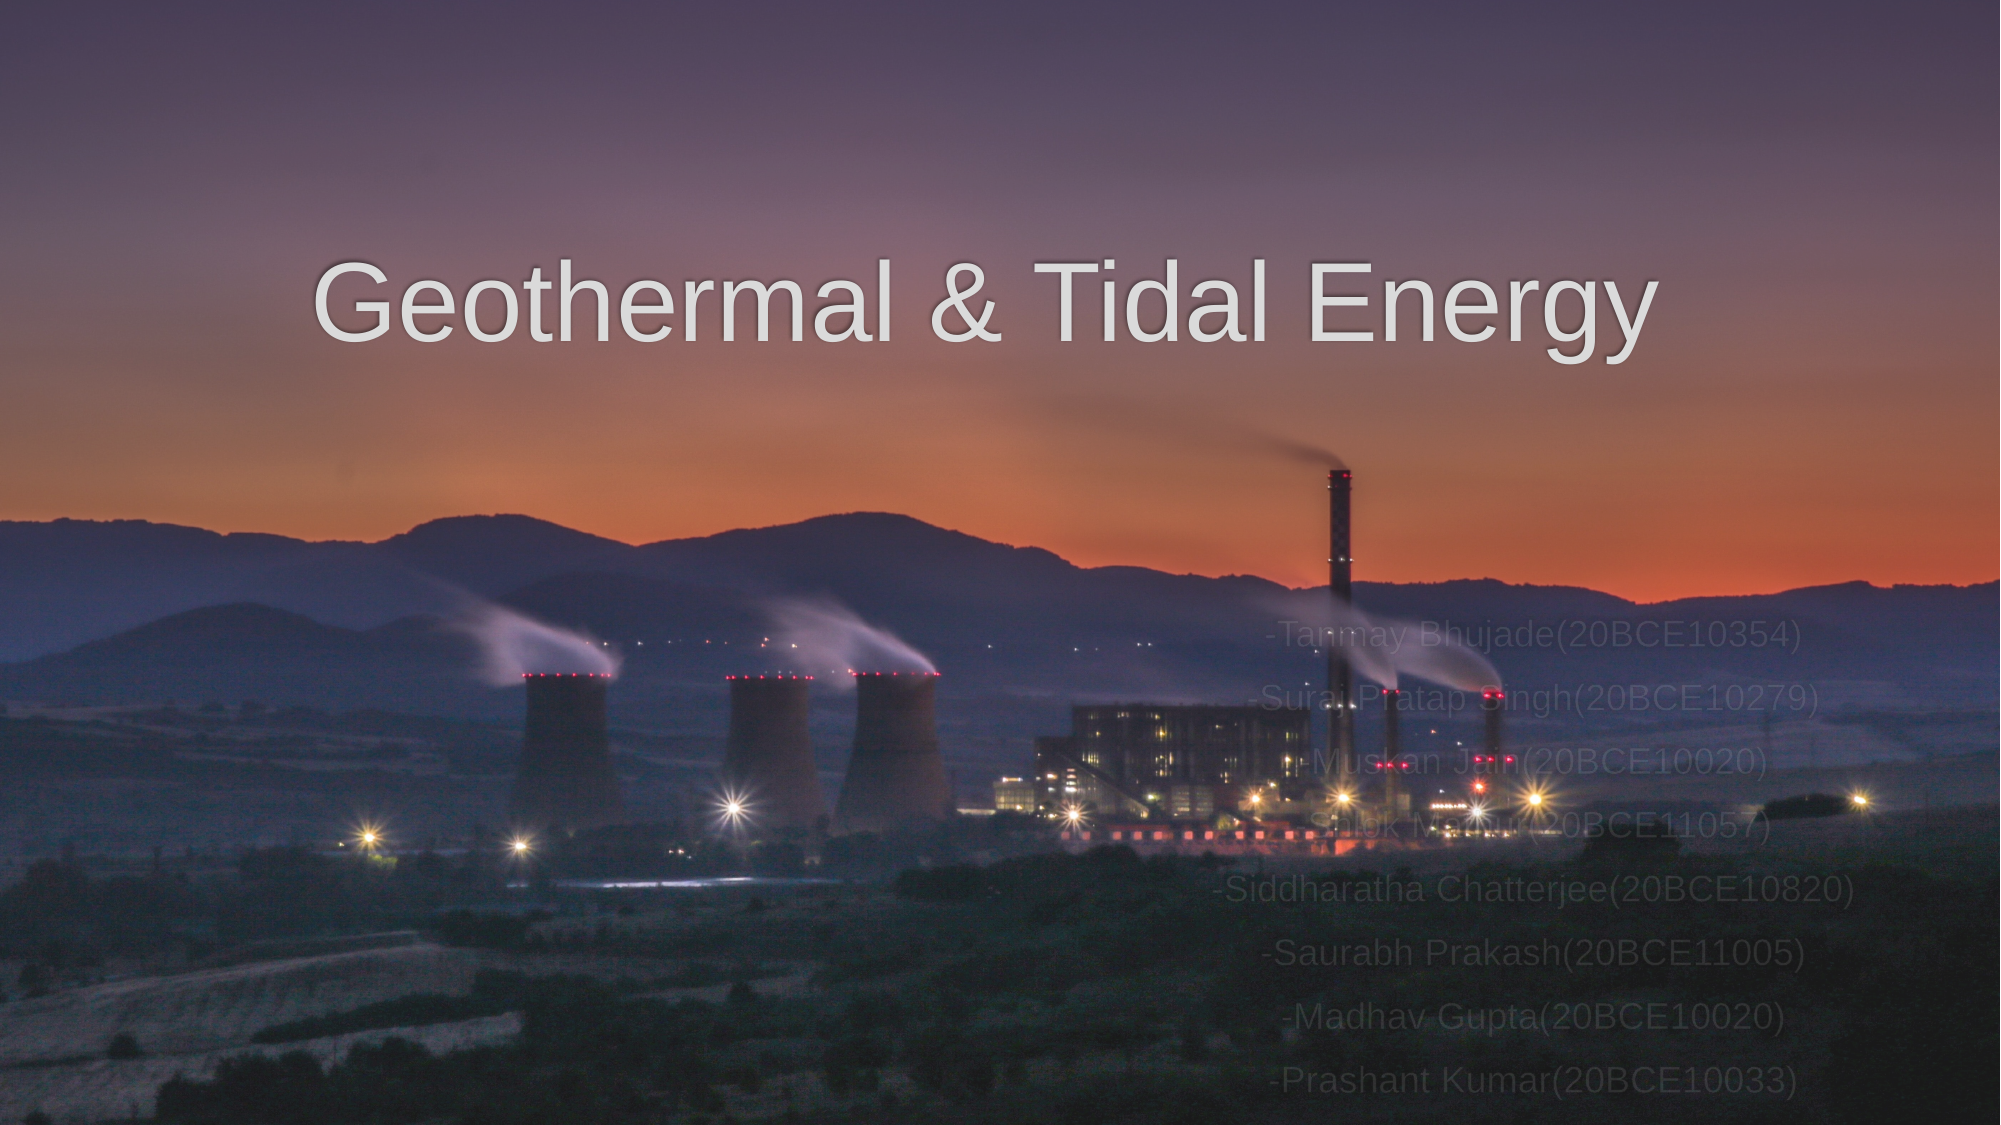

# Geothermal & Tidal Energy
-Tanmay Bhujade(20BCE10354)
-Suraj Pratap Singh(20BCE10279)
-Muskan Jain(20BCE10020)
-Shlok Mathur(20BCE11057)
-Siddharatha Chatterjee(20BCE10820)
-Saurabh Prakash(20BCE11005)
-Madhav Gupta(20BCE10020)
-Prashant Kumar(20BCE10033)